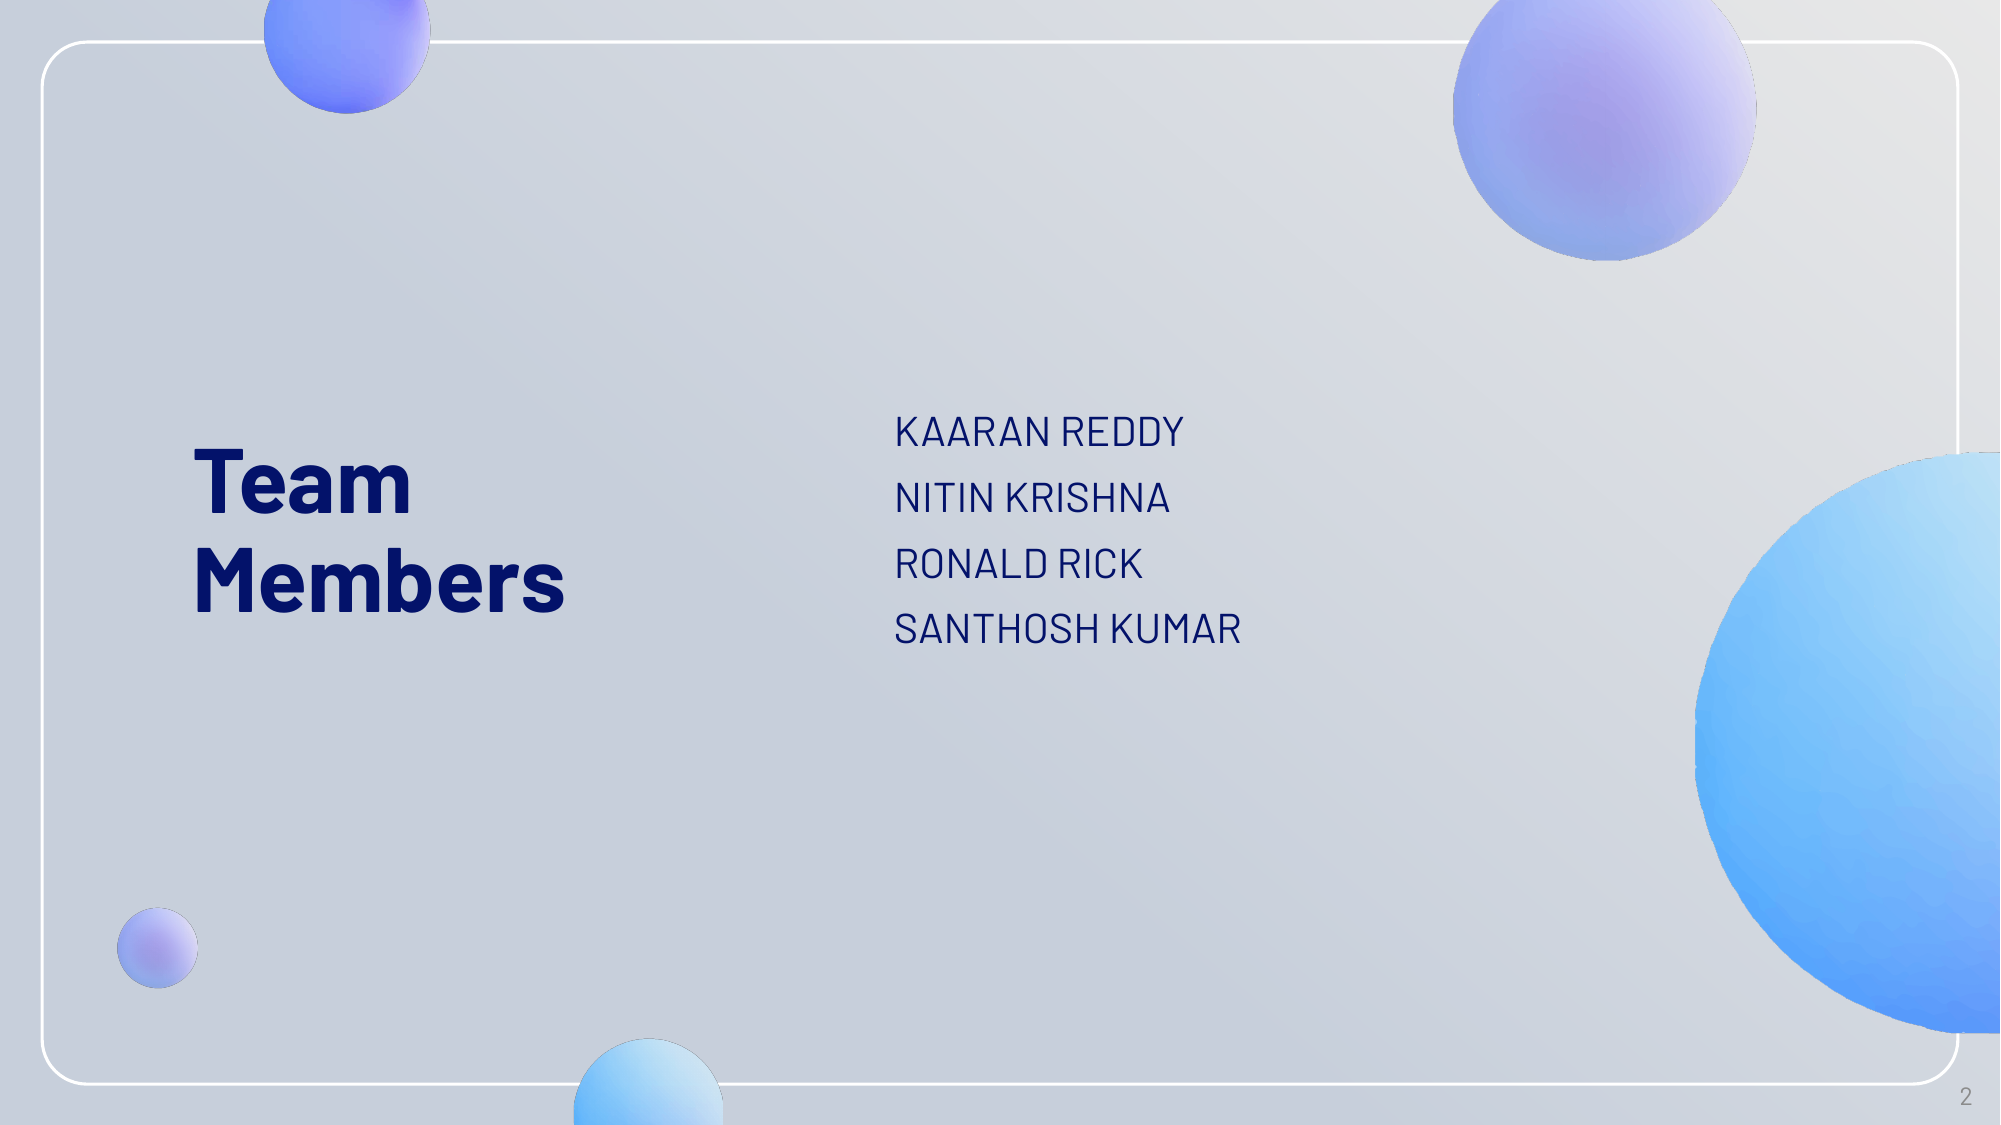

# Team Members
Kaaran reddy
Nitin Krishna
Ronald rick
Santhosh kumar

2